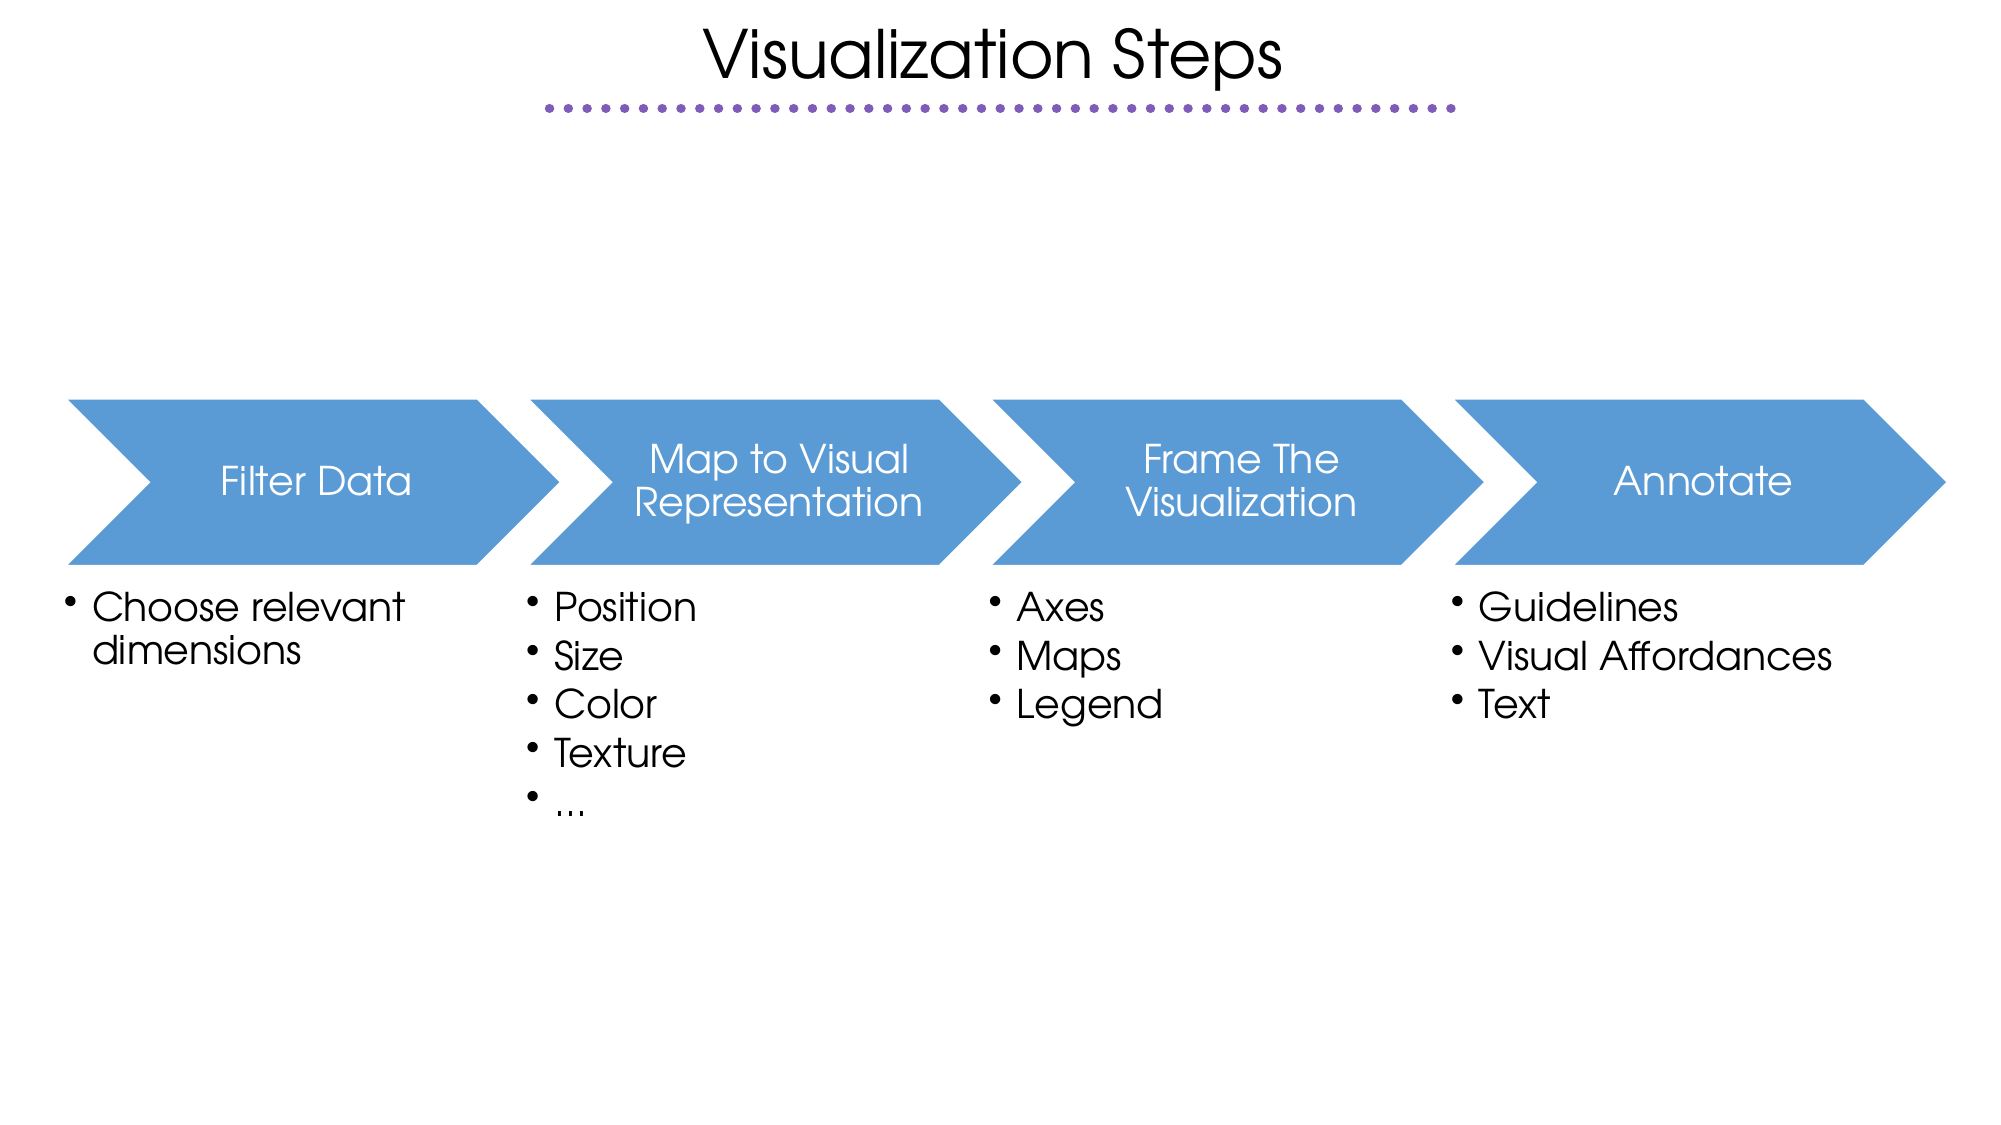

# Visualization Steps
Filter Data
Choose relevant dimensions
Map to Visual Representation
Position
Size
Color
Texture
...
Frame The Visualization
Axes
Maps
Legend
Annotate
Guidelines
Visual Affordances
Text